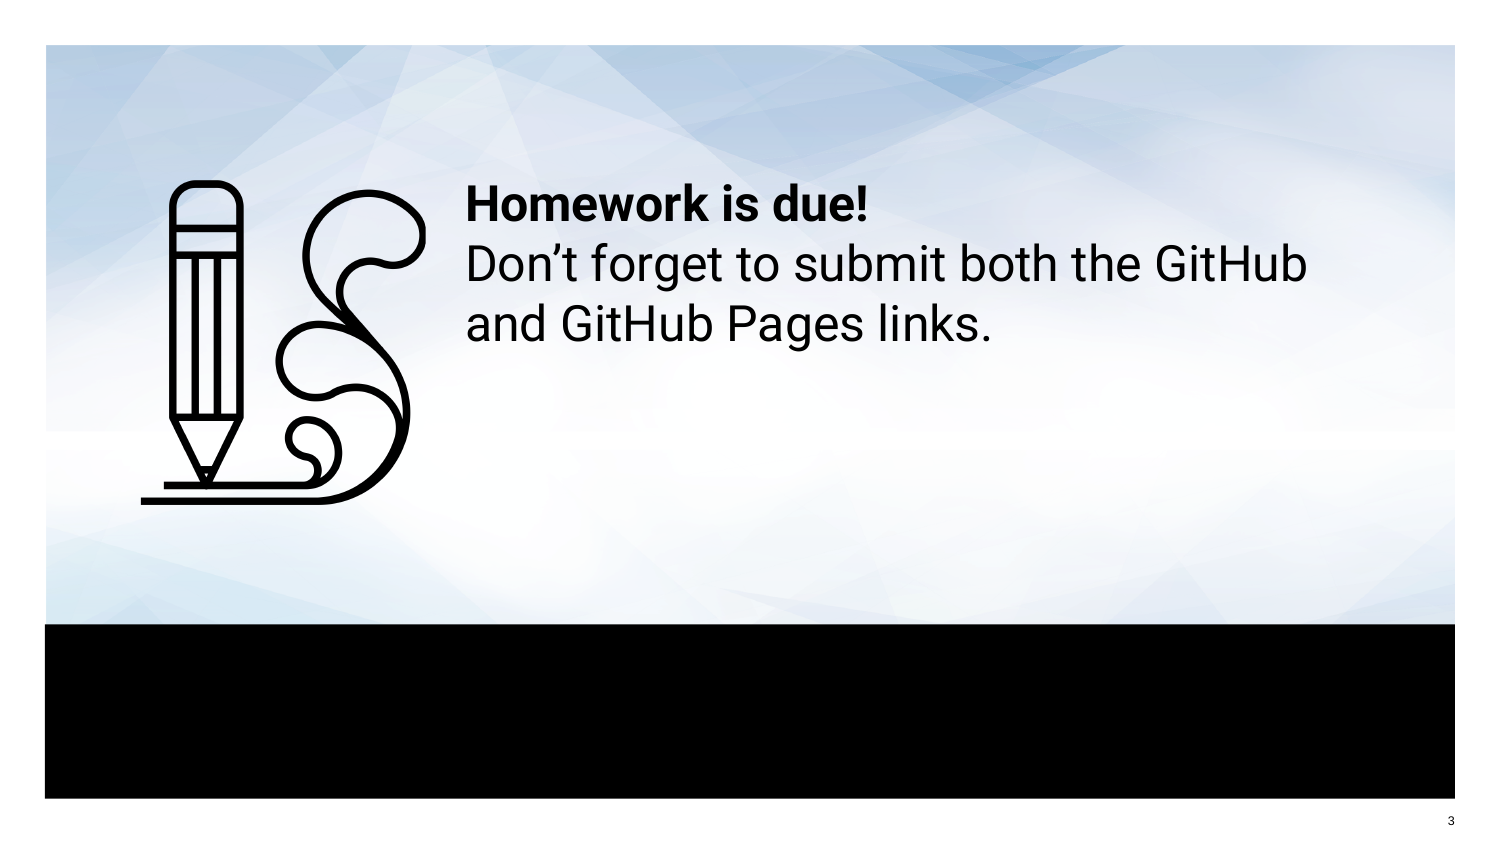

# Homework is due!
Don’t forget to submit both the GitHub and GitHub Pages links.

3